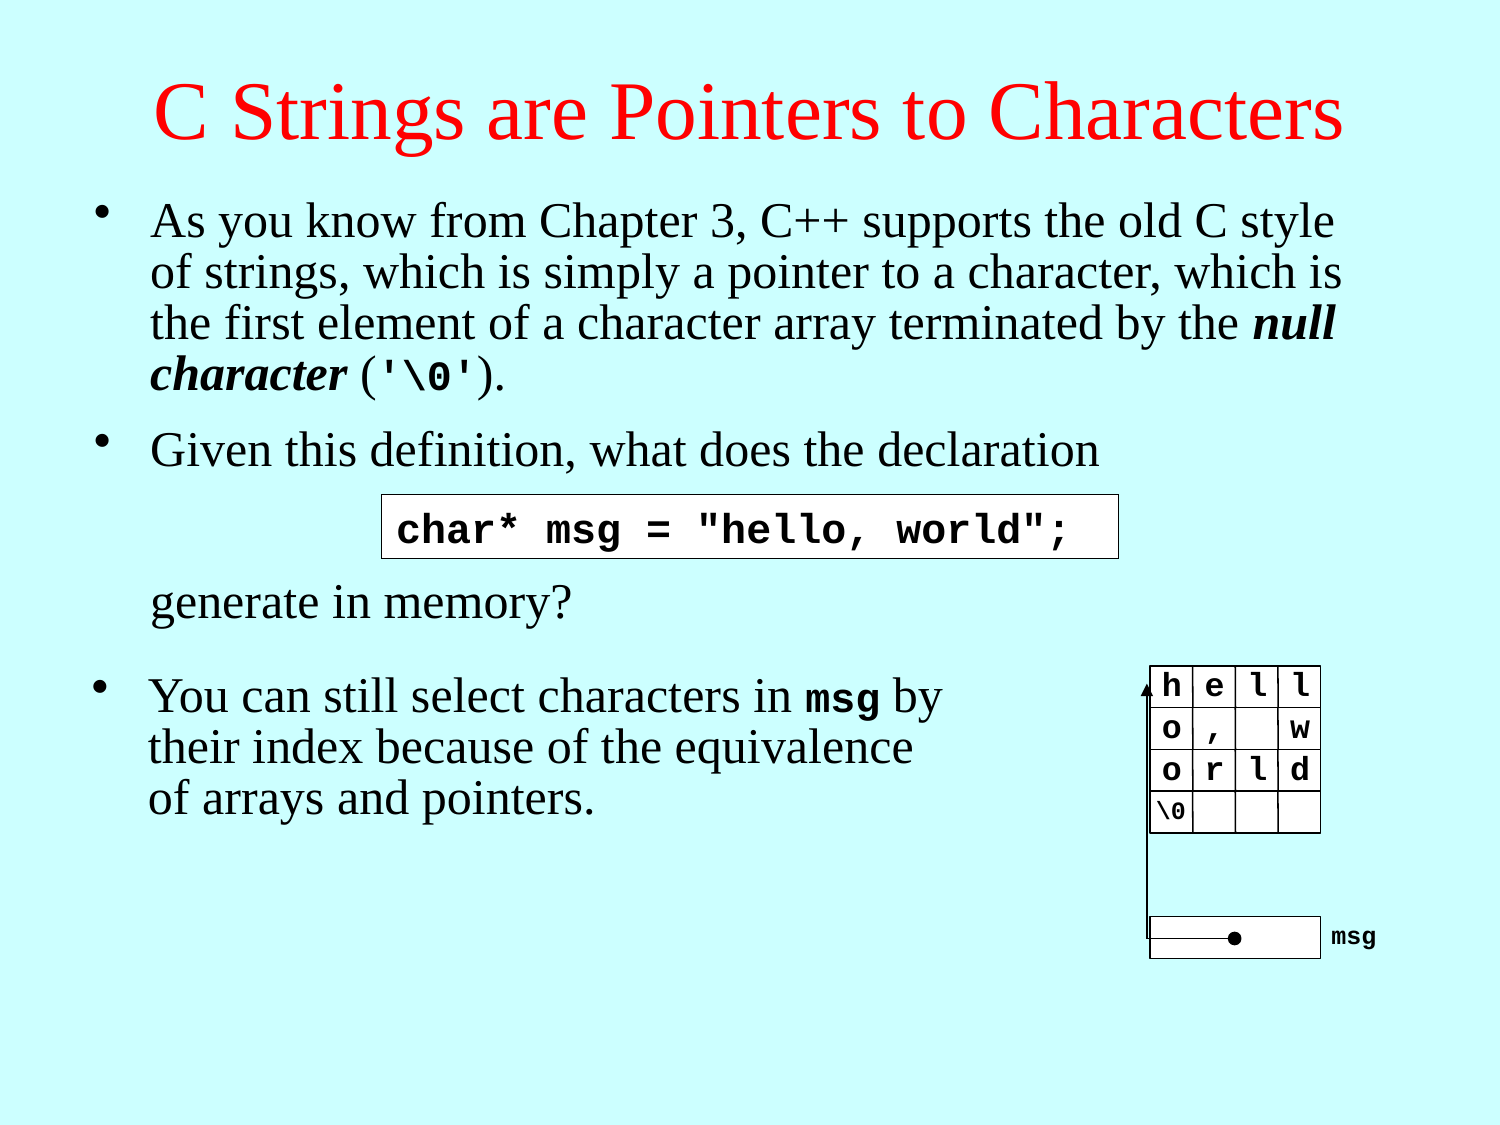

# C Strings are Pointers to Characters
As you know from Chapter 3, C++ supports the old C style of strings, which is simply a pointer to a character, which is the first element of a character array terminated by the null character ('\0').
Given this definition, what does the declaration

generate in memory?
char* msg = "hello, world";

h
e
l
l

0200
o
,

w

0204
o
r
l
d

0208

\0

020C
msg
FFC0

0200
You can still select characters in msg by their index because of the equivalence of arrays and pointers.